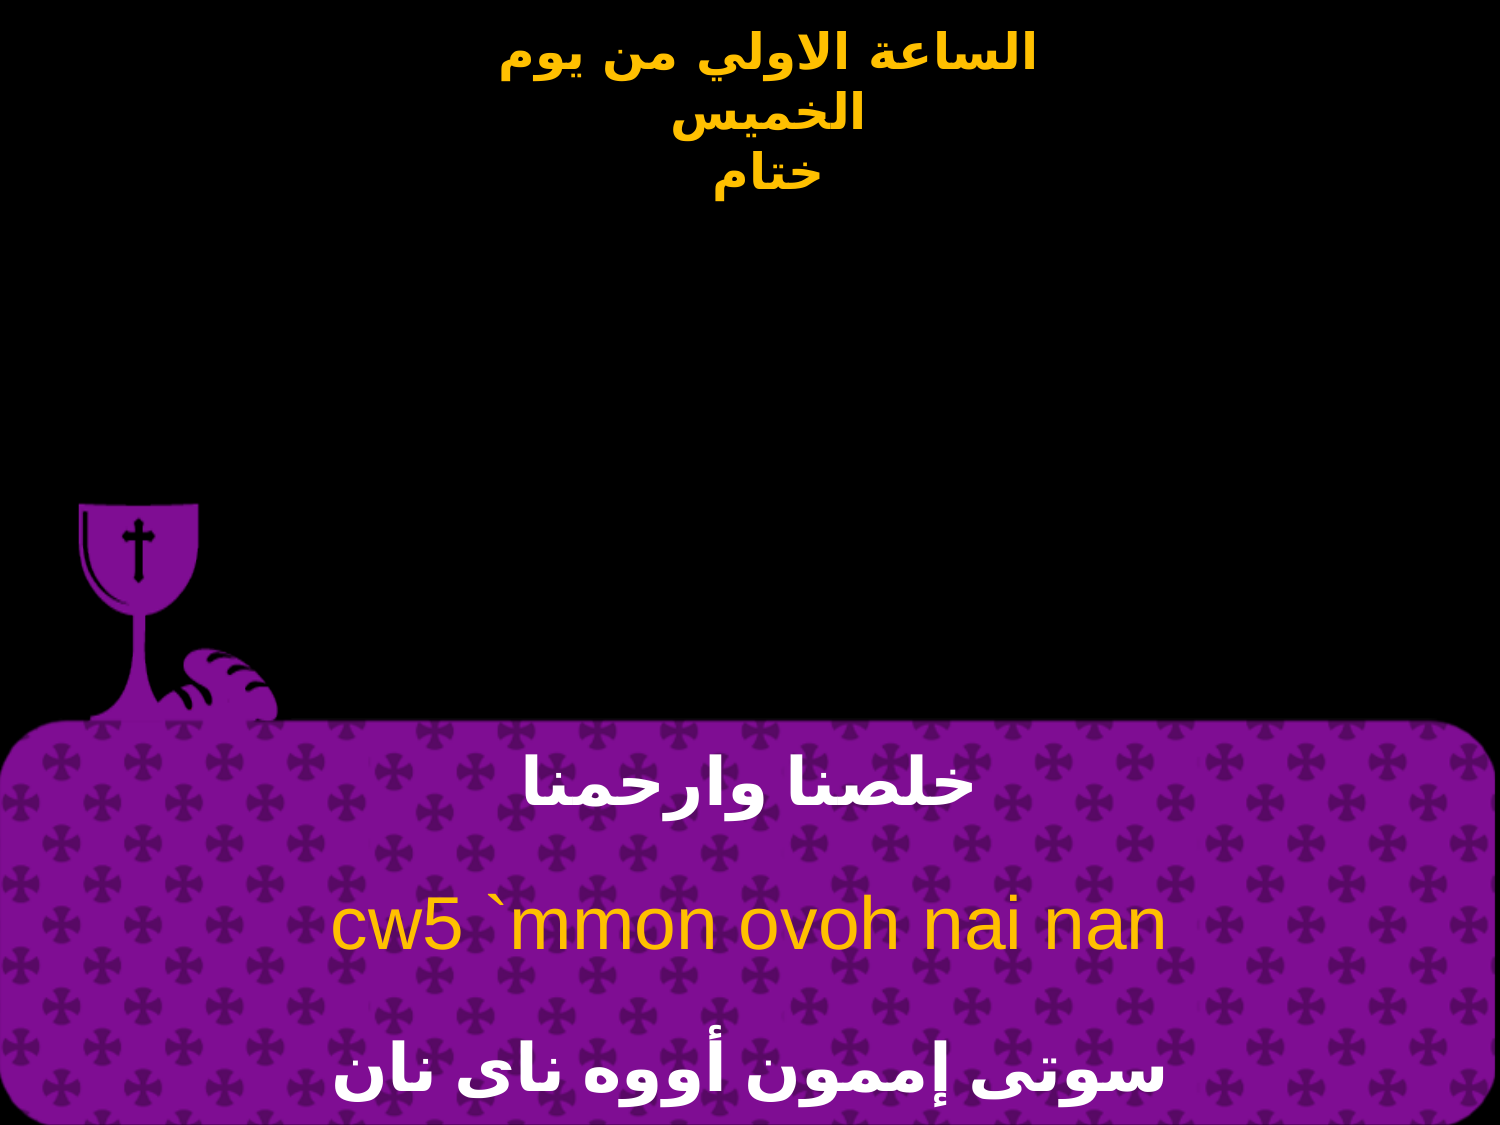

# خلصنا وارحمنا
cw5 `mmon ovoh nai nan
سوتى إممون أووه ناى نان